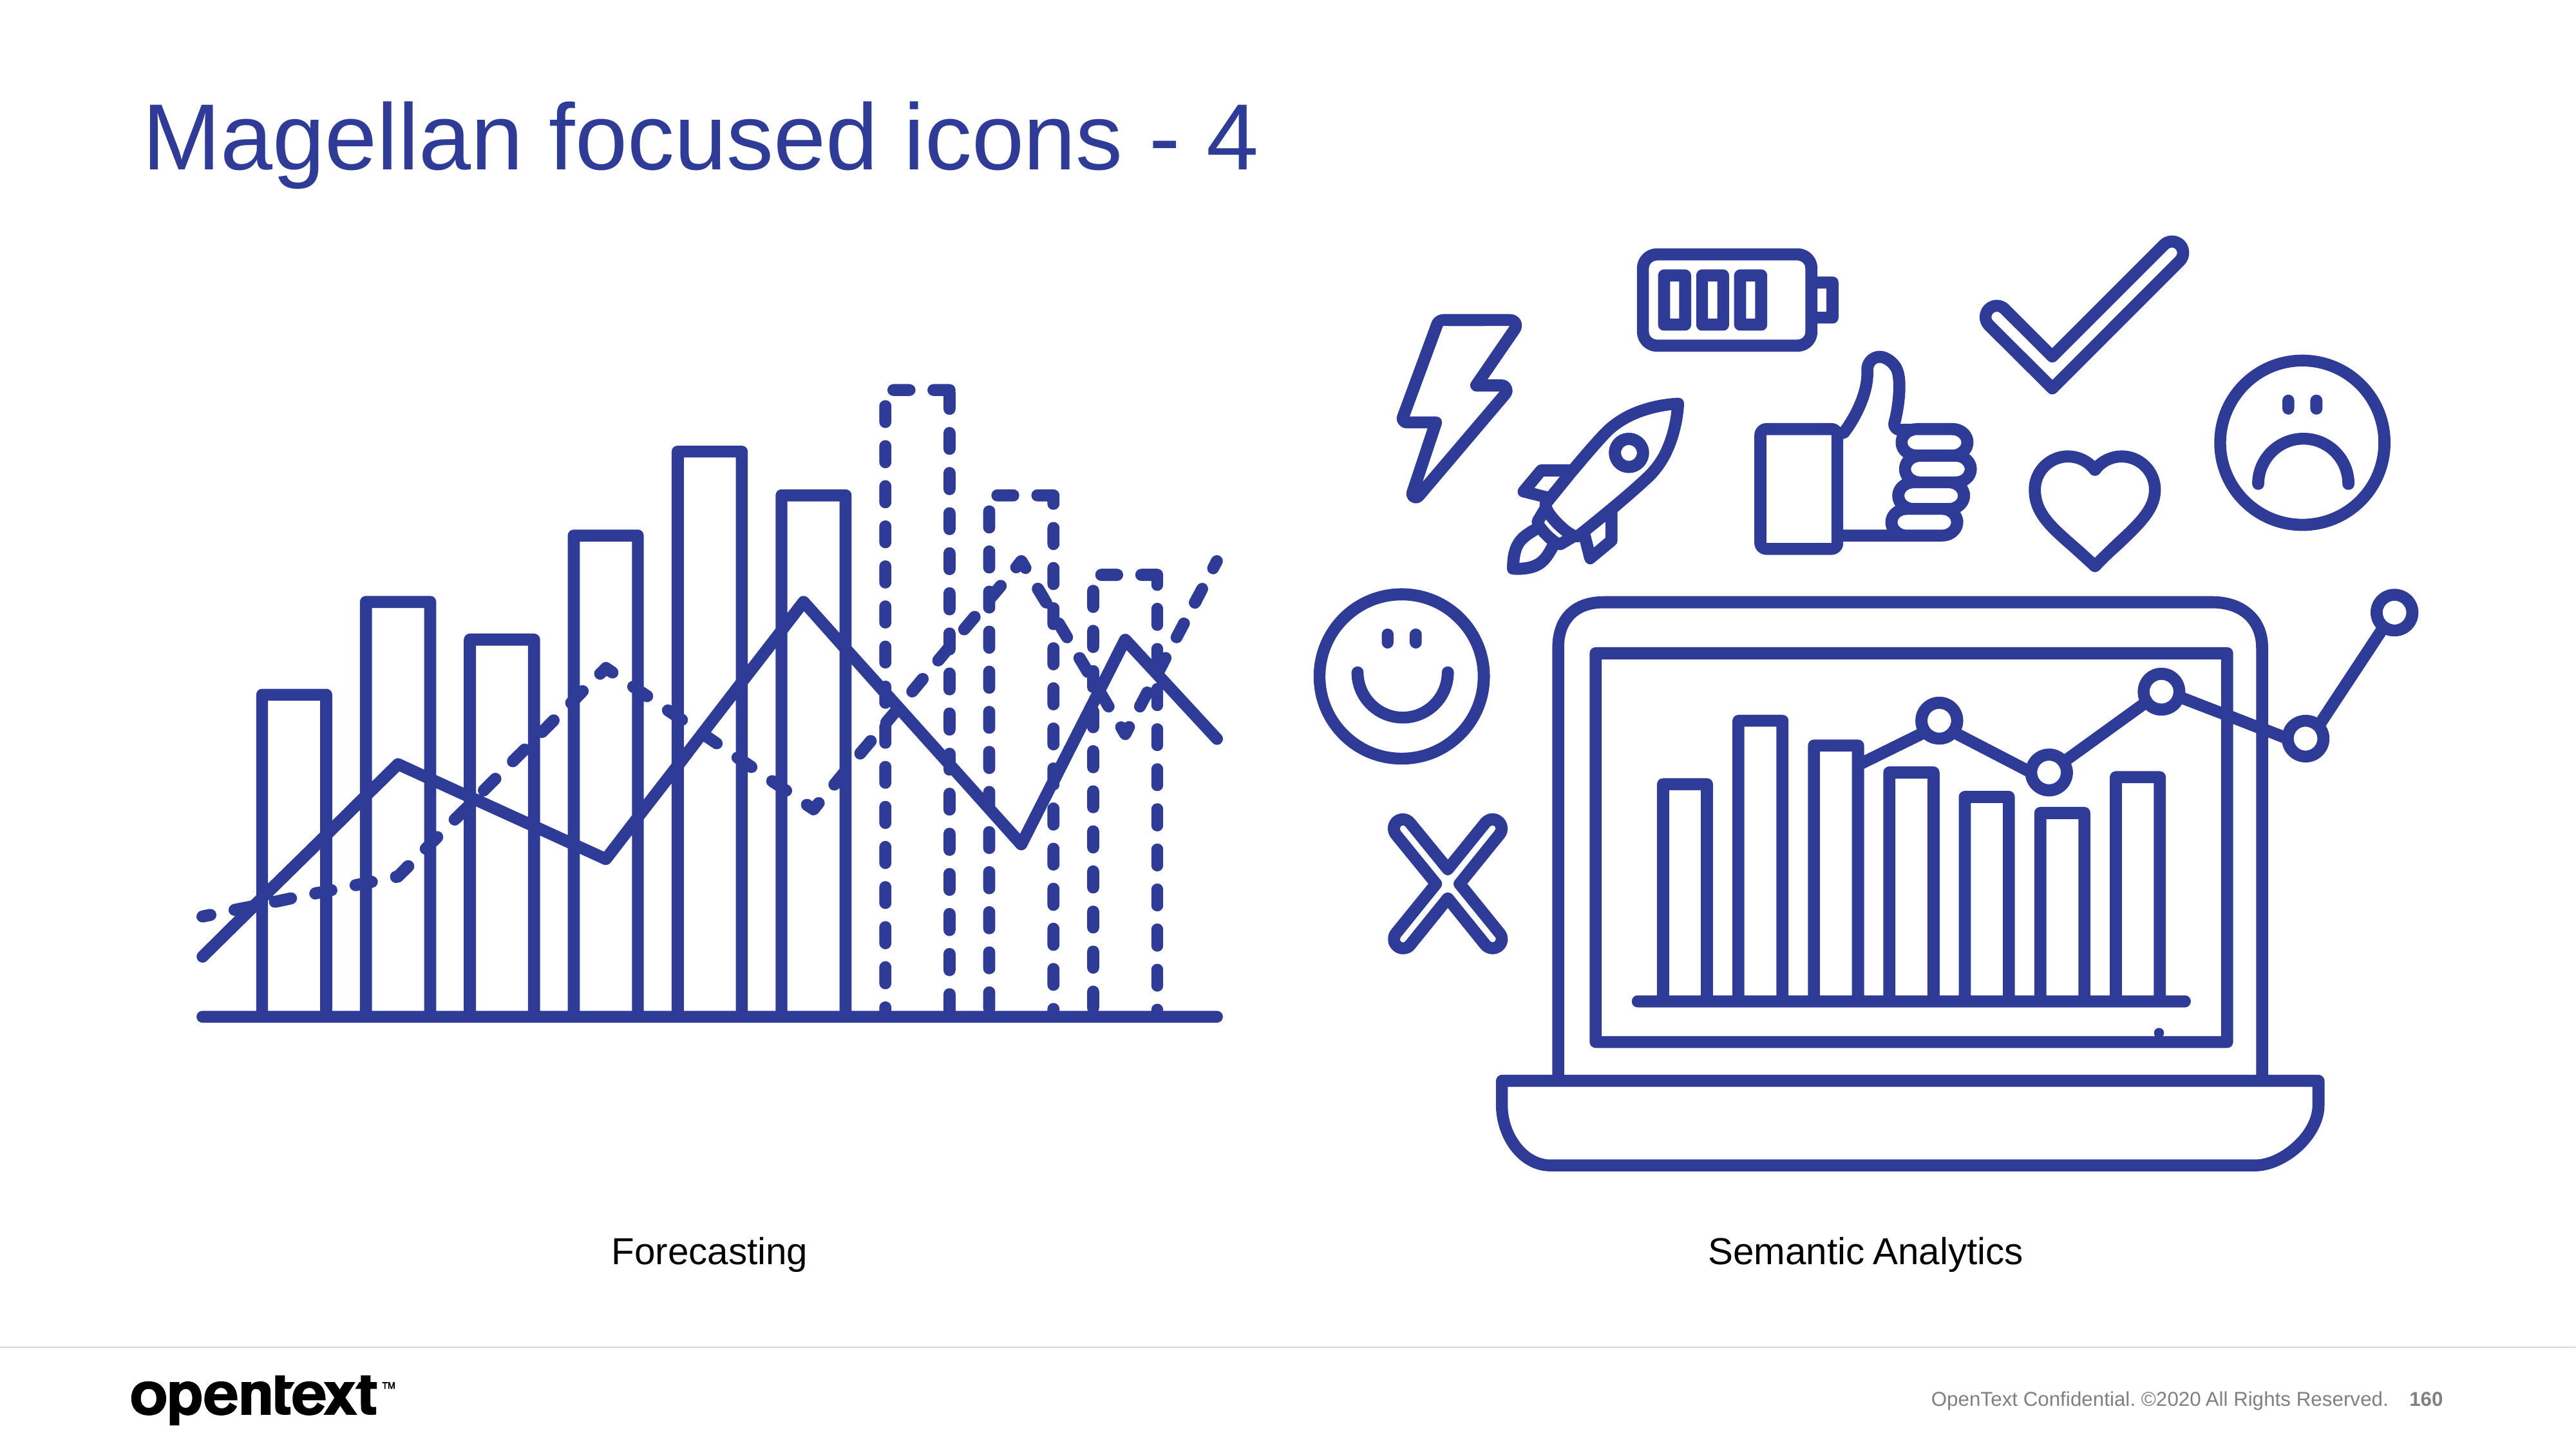

# Magellan focused icons - 4

Forecasting
Semantic Analytics